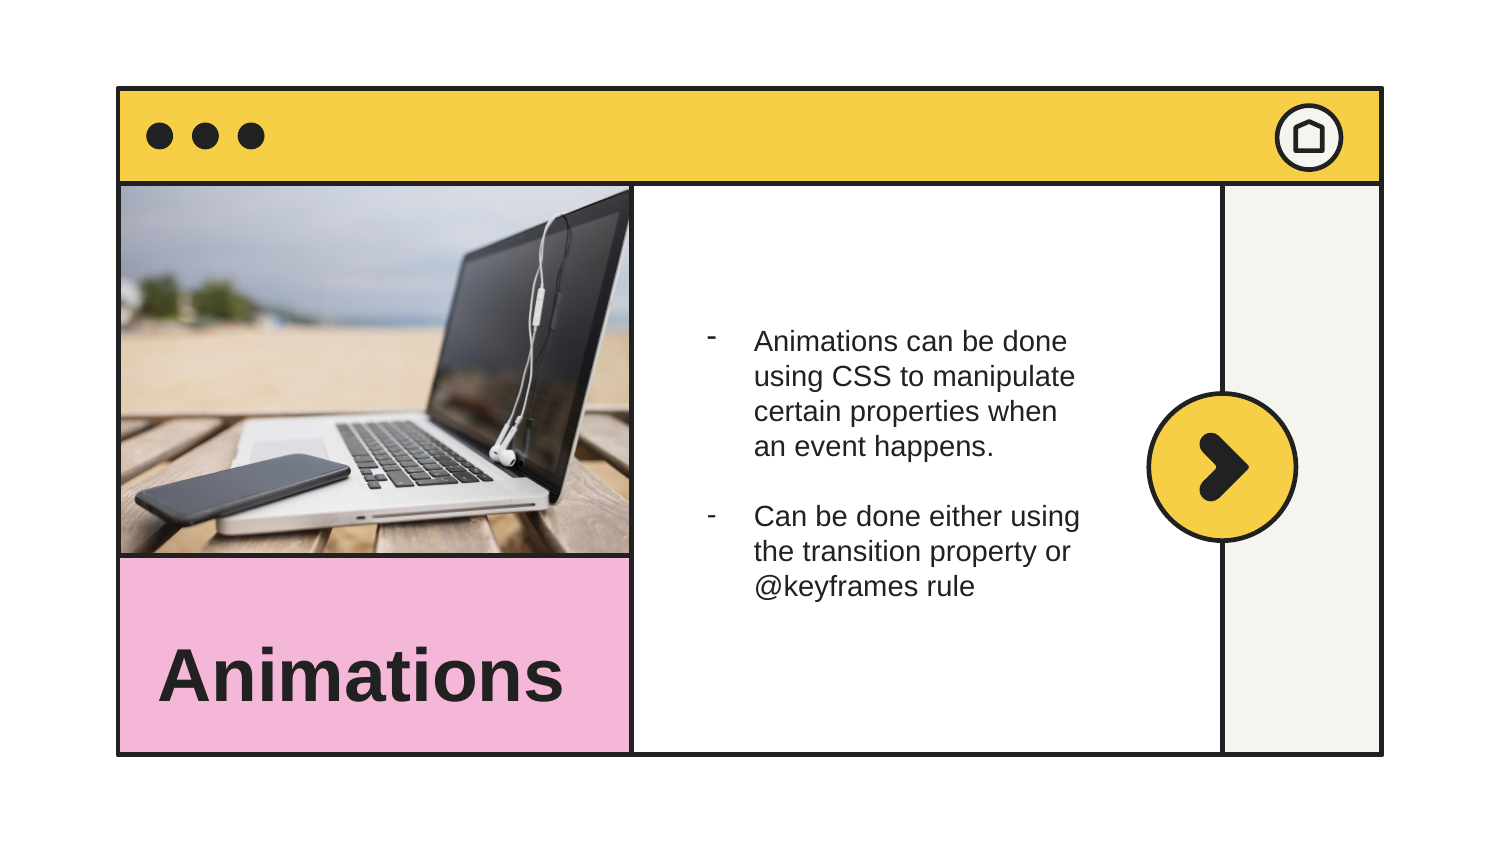

Animations can be done using CSS to manipulate certain properties when an event happens.

Can be done either using the transition property or @keyframes rule

# Animations